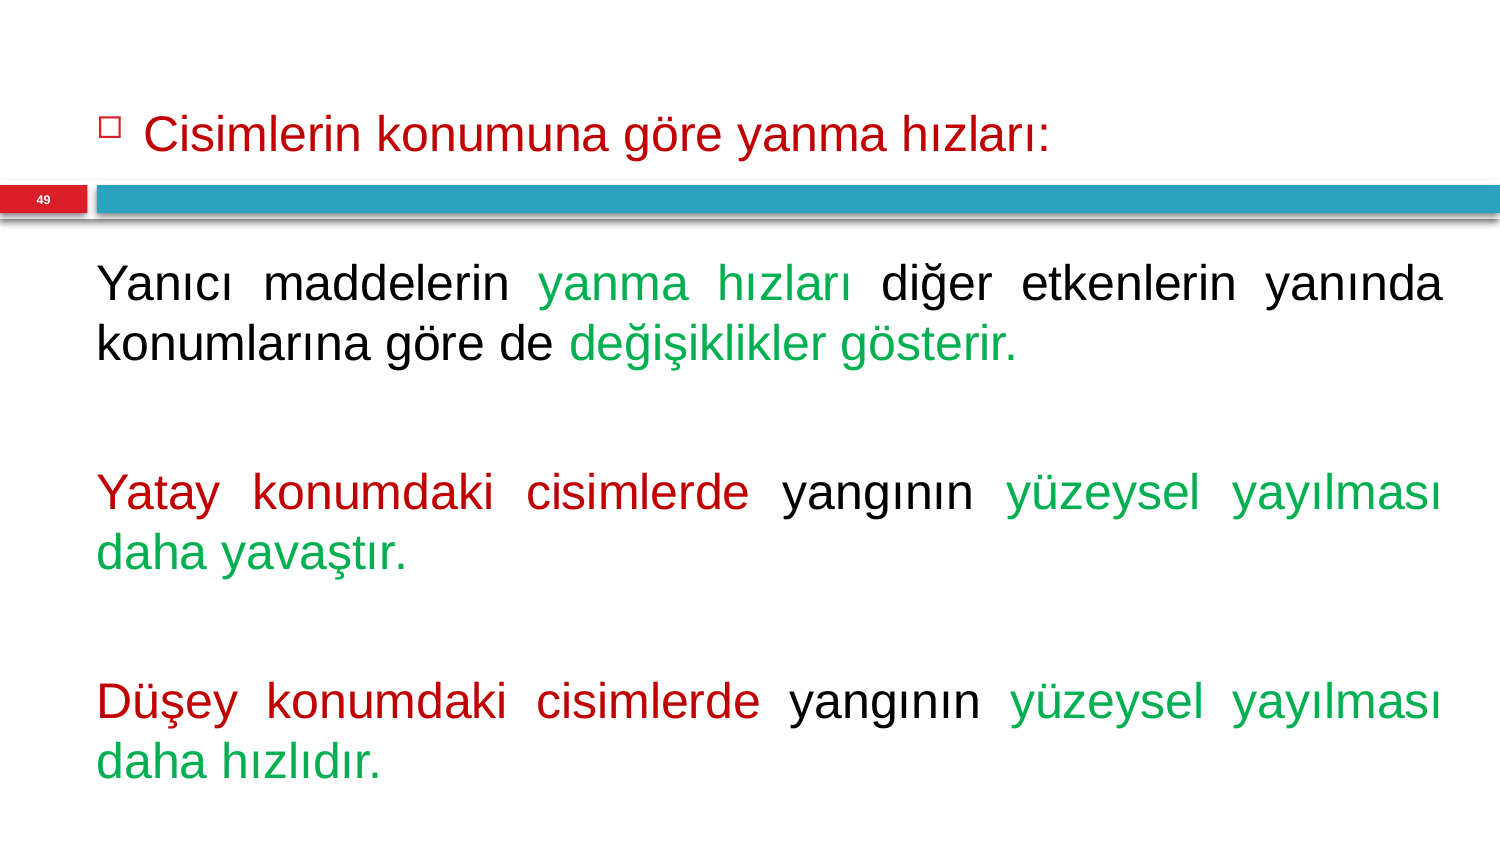

Cisimlerin konumuna göre yanma hızları:

Yanıcı maddelerin yanma hızları diğer etkenlerin yanında konumlarına göre de değişiklikler gösterir.

Yatay konumdaki cisimlerde yangının yüzeysel yayılması daha yavaştır.

Düşey konumdaki cisimlerde yangının yüzeysel yayılması daha hızlıdır.
49